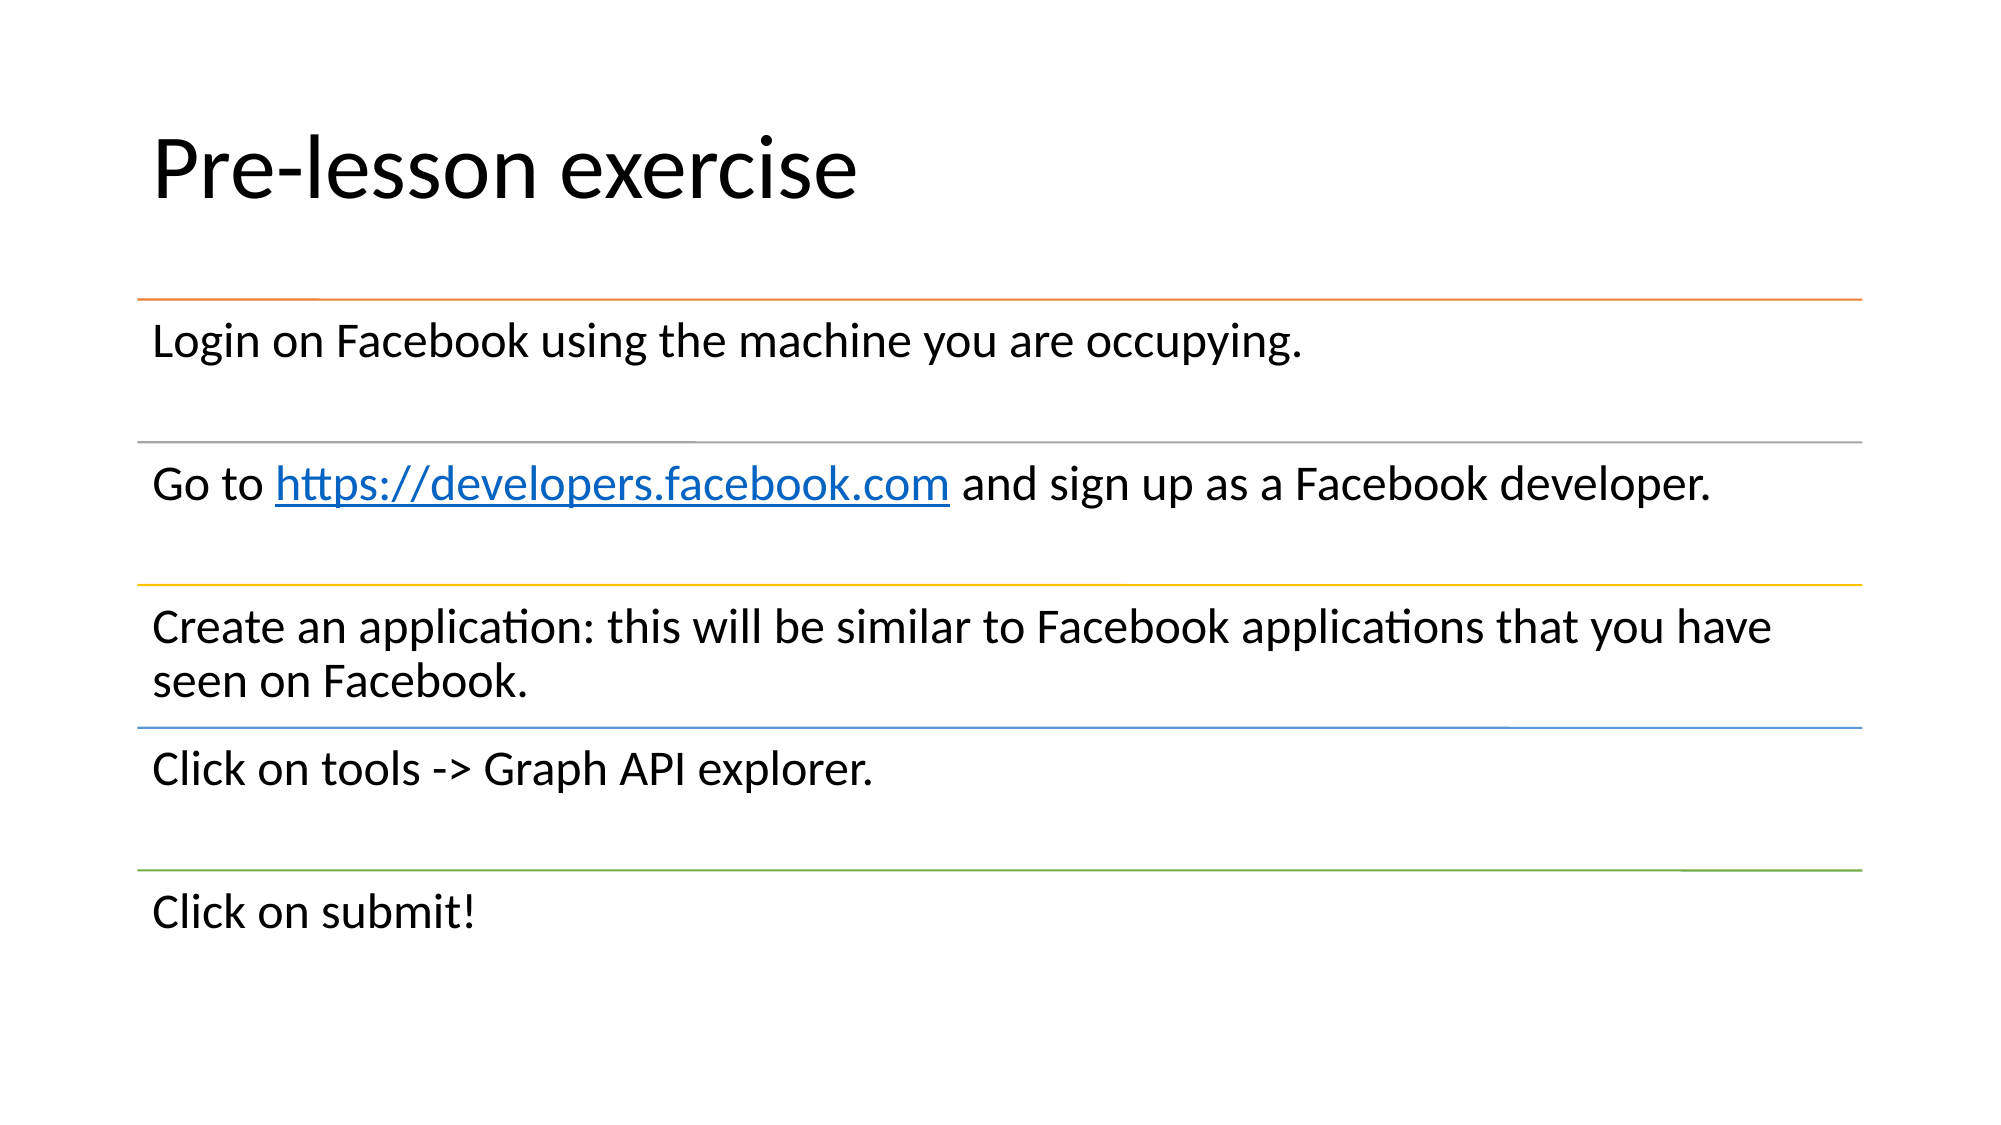

# Pre-lesson exercise
Login on Facebook using the machine you are occupying.
Go to https://developers.facebook.com and sign up as a Facebook developer.
Create an application: this will be similar to Facebook applications that you have seen on Facebook.
Click on tools -> Graph API explorer.
Click on submit!